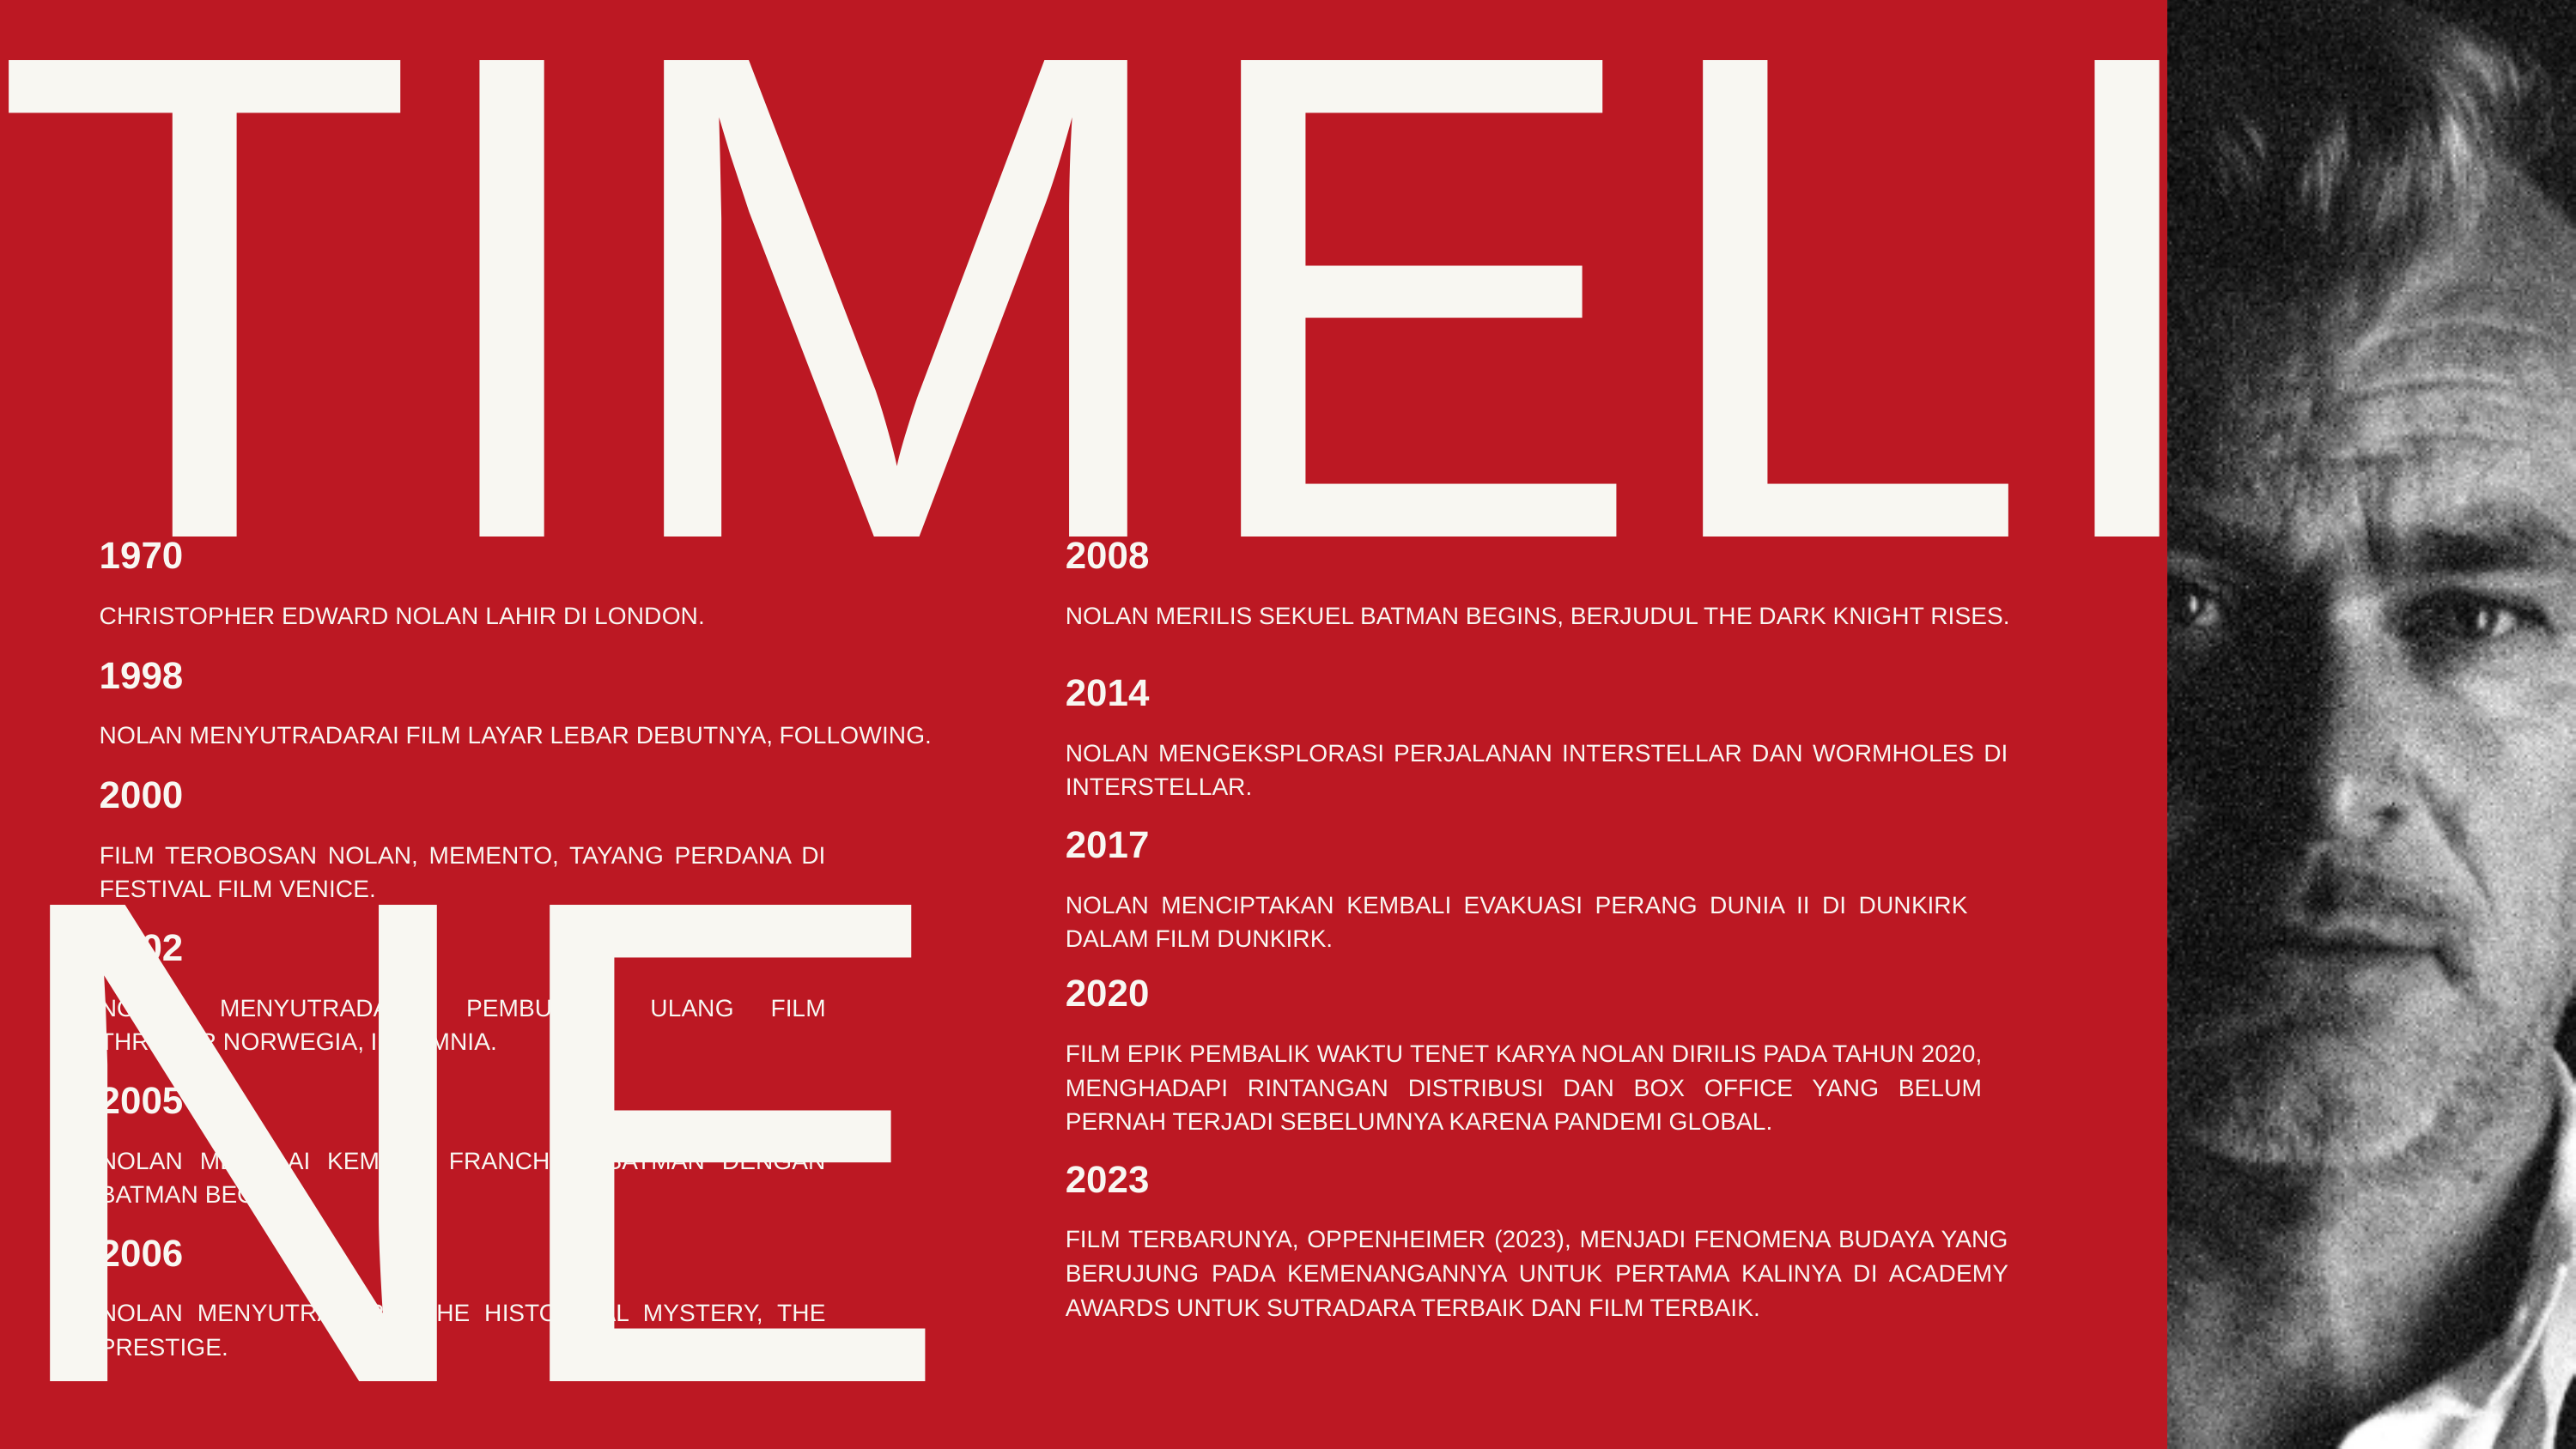

TIMELINE
1970
2008
CHRISTOPHER EDWARD NOLAN LAHIR DI LONDON.
NOLAN MERILIS SEKUEL BATMAN BEGINS, BERJUDUL THE DARK KNIGHT RISES.
1998
2014
NOLAN MENYUTRADARAI FILM LAYAR LEBAR DEBUTNYA, FOLLOWING.
NOLAN MENGEKSPLORASI PERJALANAN INTERSTELLAR DAN WORMHOLES DI INTERSTELLAR.
2000
2017
FILM TEROBOSAN NOLAN, MEMENTO, TAYANG PERDANA DI FESTIVAL FILM VENICE.
NOLAN MENCIPTAKAN KEMBALI EVAKUASI PERANG DUNIA II DI DUNKIRK DALAM FILM DUNKIRK.
2002
2020
NOLAN MENYUTRADARAI PEMBUATAN ULANG FILM THRILLER NORWEGIA, INSOMNIA.
FILM EPIK PEMBALIK WAKTU TENET KARYA NOLAN DIRILIS PADA TAHUN 2020, MENGHADAPI RINTANGAN DISTRIBUSI DAN BOX OFFICE YANG BELUM PERNAH TERJADI SEBELUMNYA KARENA PANDEMI GLOBAL.
2005
NOLAN MEMULAI KEMBALI FRANCHISE BATMAN DENGAN BATMAN BEGINS.
2023
FILM TERBARUNYA, OPPENHEIMER (2023), MENJADI FENOMENA BUDAYA YANG BERUJUNG PADA KEMENANGANNYA UNTUK PERTAMA KALINYA DI ACADEMY AWARDS UNTUK SUTRADARA TERBAIK DAN FILM TERBAIK.
2006
NOLAN MENYUTRADARAI THE HISTORICAL MYSTERY, THE PRESTIGE.